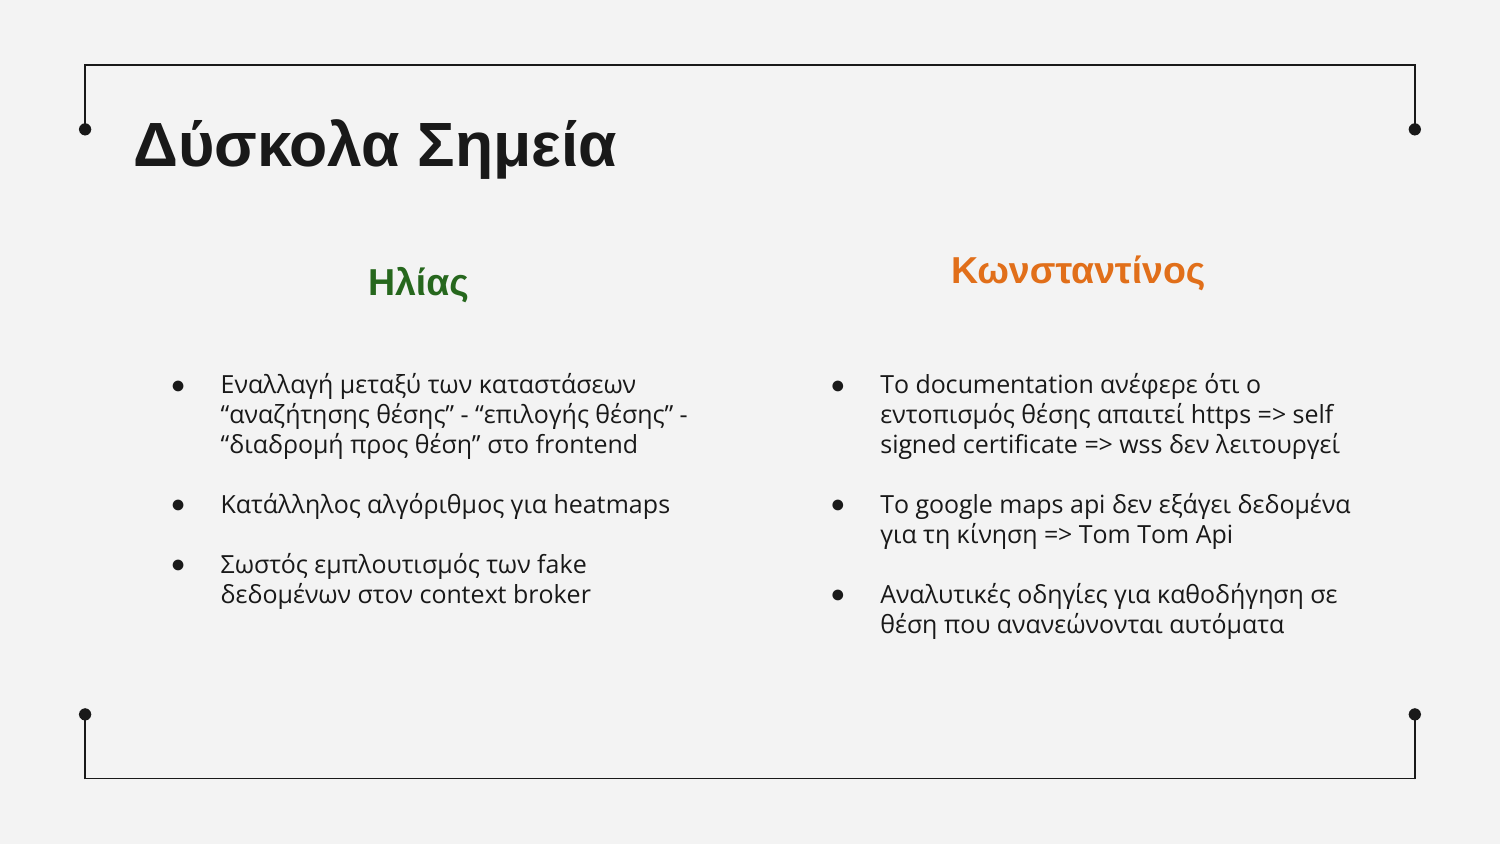

# Δύσκολα Σημεία
Κωνσταντίνος
Ηλίας
Εναλλαγή μεταξύ των καταστάσεων “αναζήτησης θέσης” - “επιλογής θέσης” - “διαδρομή προς θέση” στο frontend

Κατάλληλος αλγόριθμος για heatmaps

Σωστός εμπλουτισμός των fake δεδομένων στον context broker

Το documentation ανέφερε ότι ο εντοπισμός θέσης απαιτεί https => self signed certificate => wss δεν λειτουργεί

To google maps api δεν εξάγει δεδομένα για τη κίνηση => Tom Tom Api

Αναλυτικές οδηγίες για καθοδήγηση σε θέση που ανανεώνονται αυτόματα